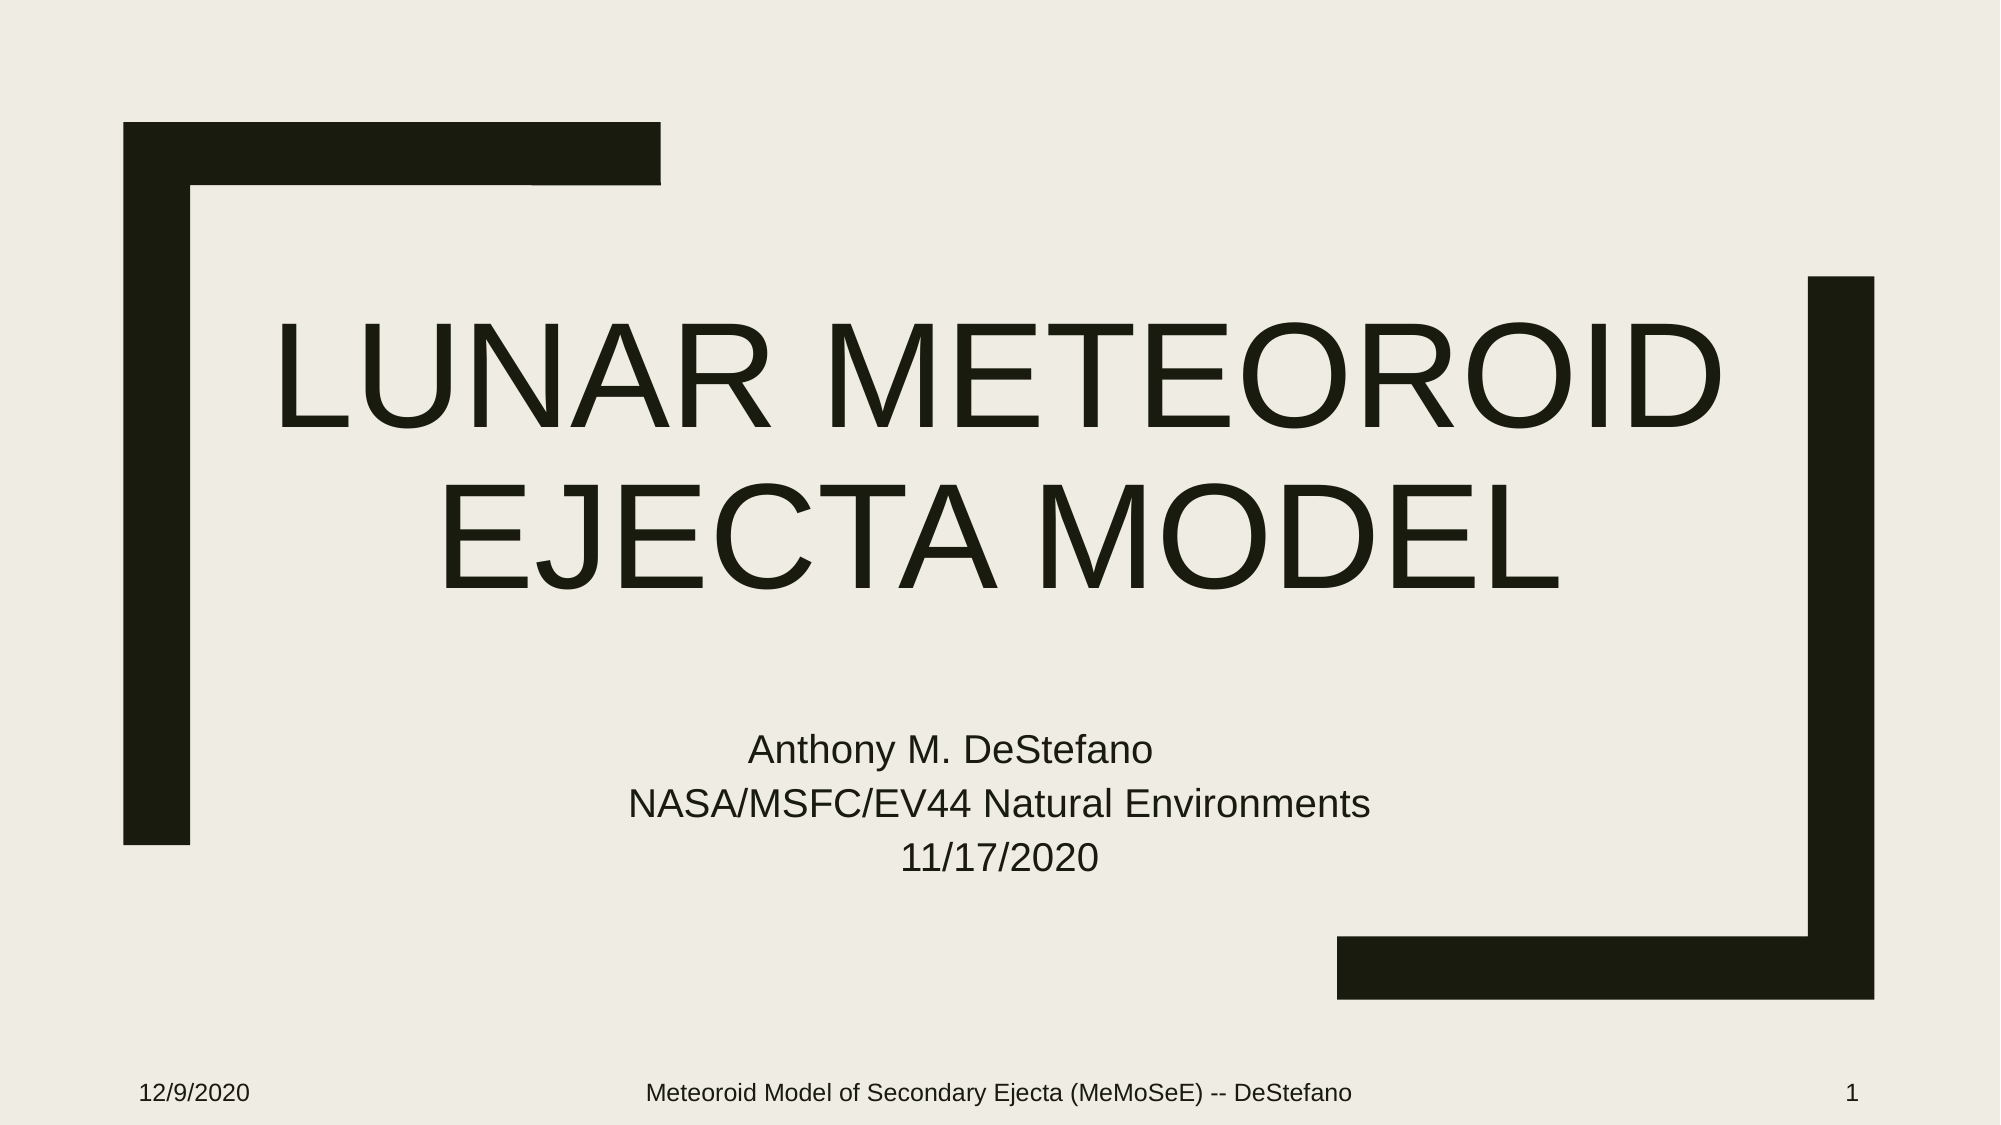

# Lunar Meteoroid Ejecta Model
Anthony M. DeStefano
NASA/MSFC/EV44 Natural Environments
11/17/2020
12/9/2020
Meteoroid Model of Secondary Ejecta (MeMoSeE) -- DeStefano
1